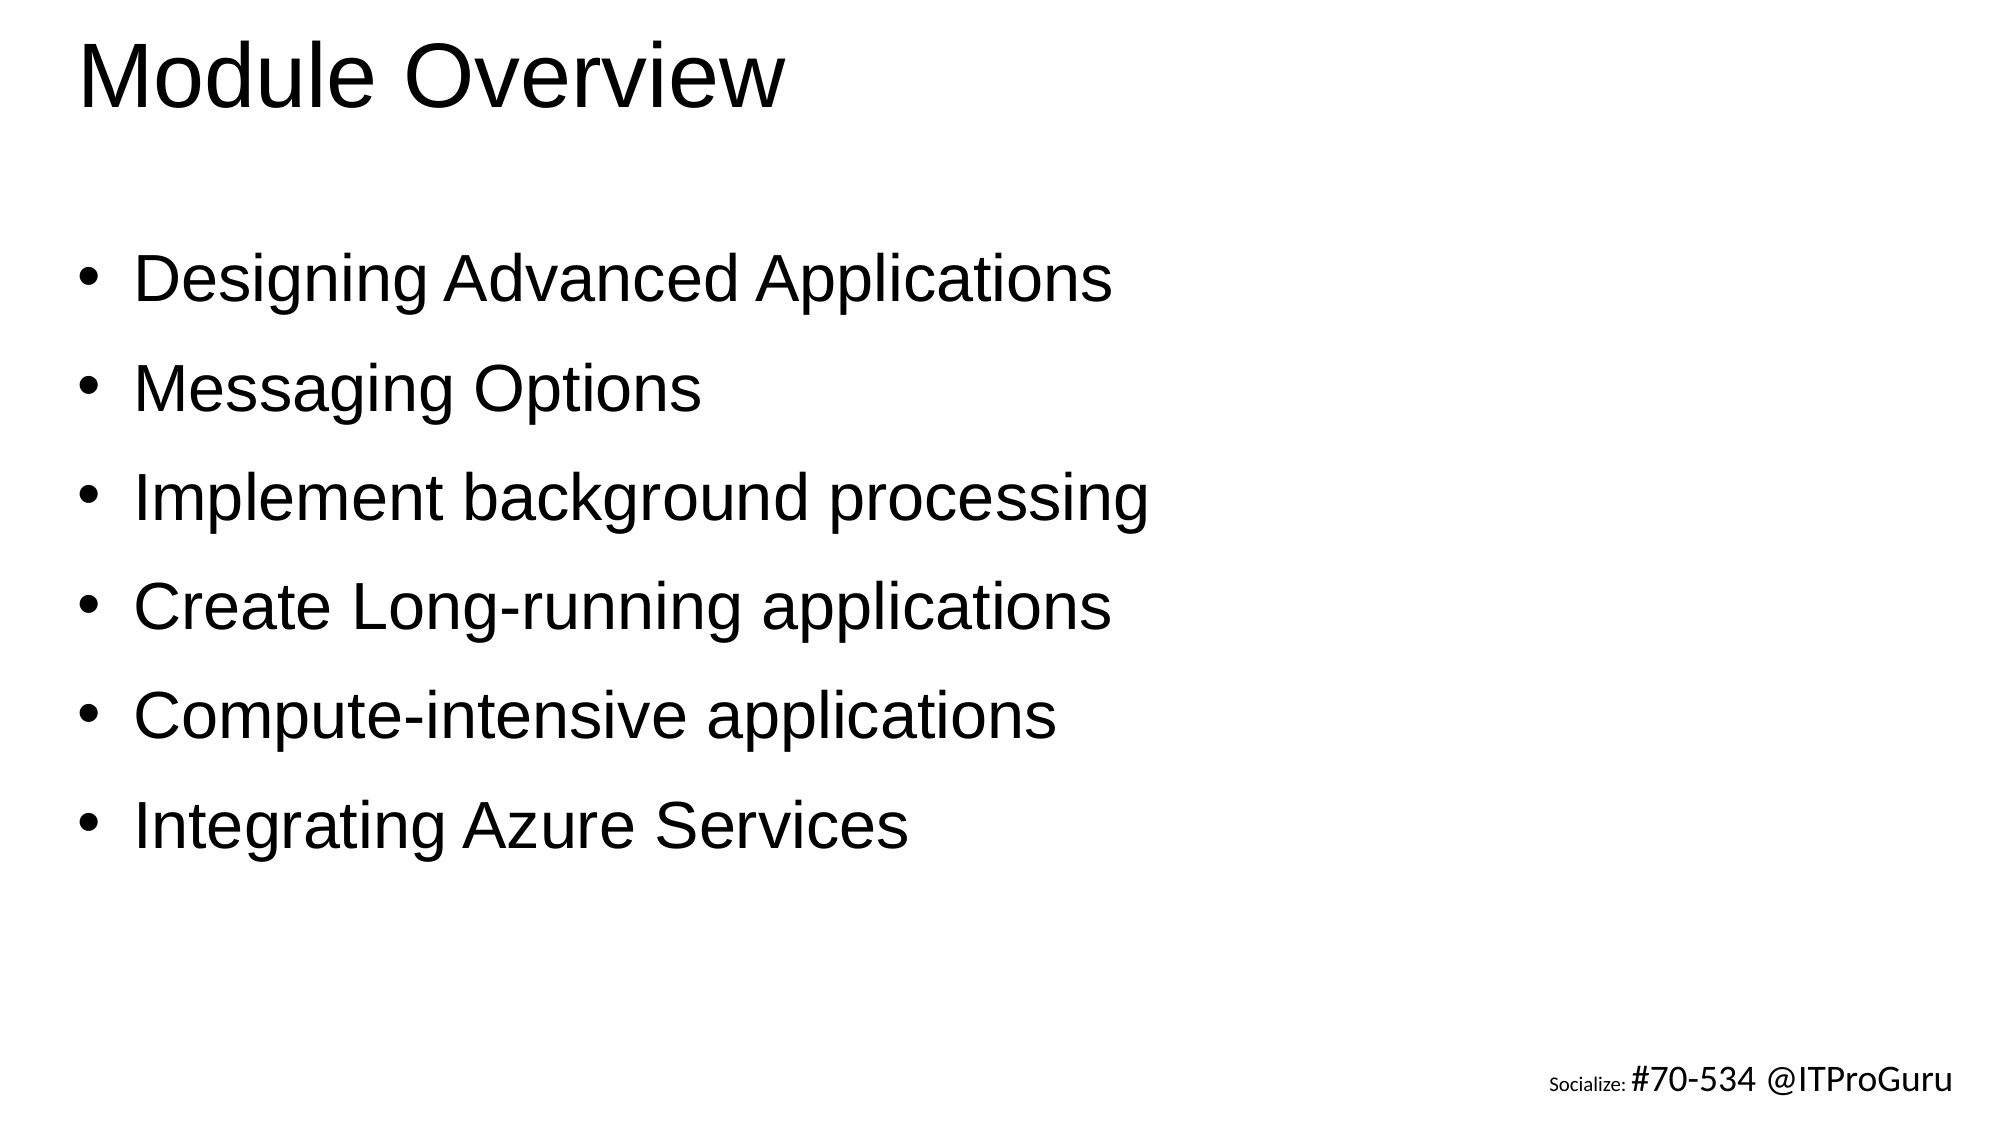

# Module Overview
Designing Advanced Applications
Messaging Options
Implement background processing
Create Long-running applications
Compute-intensive applications
Integrating Azure Services